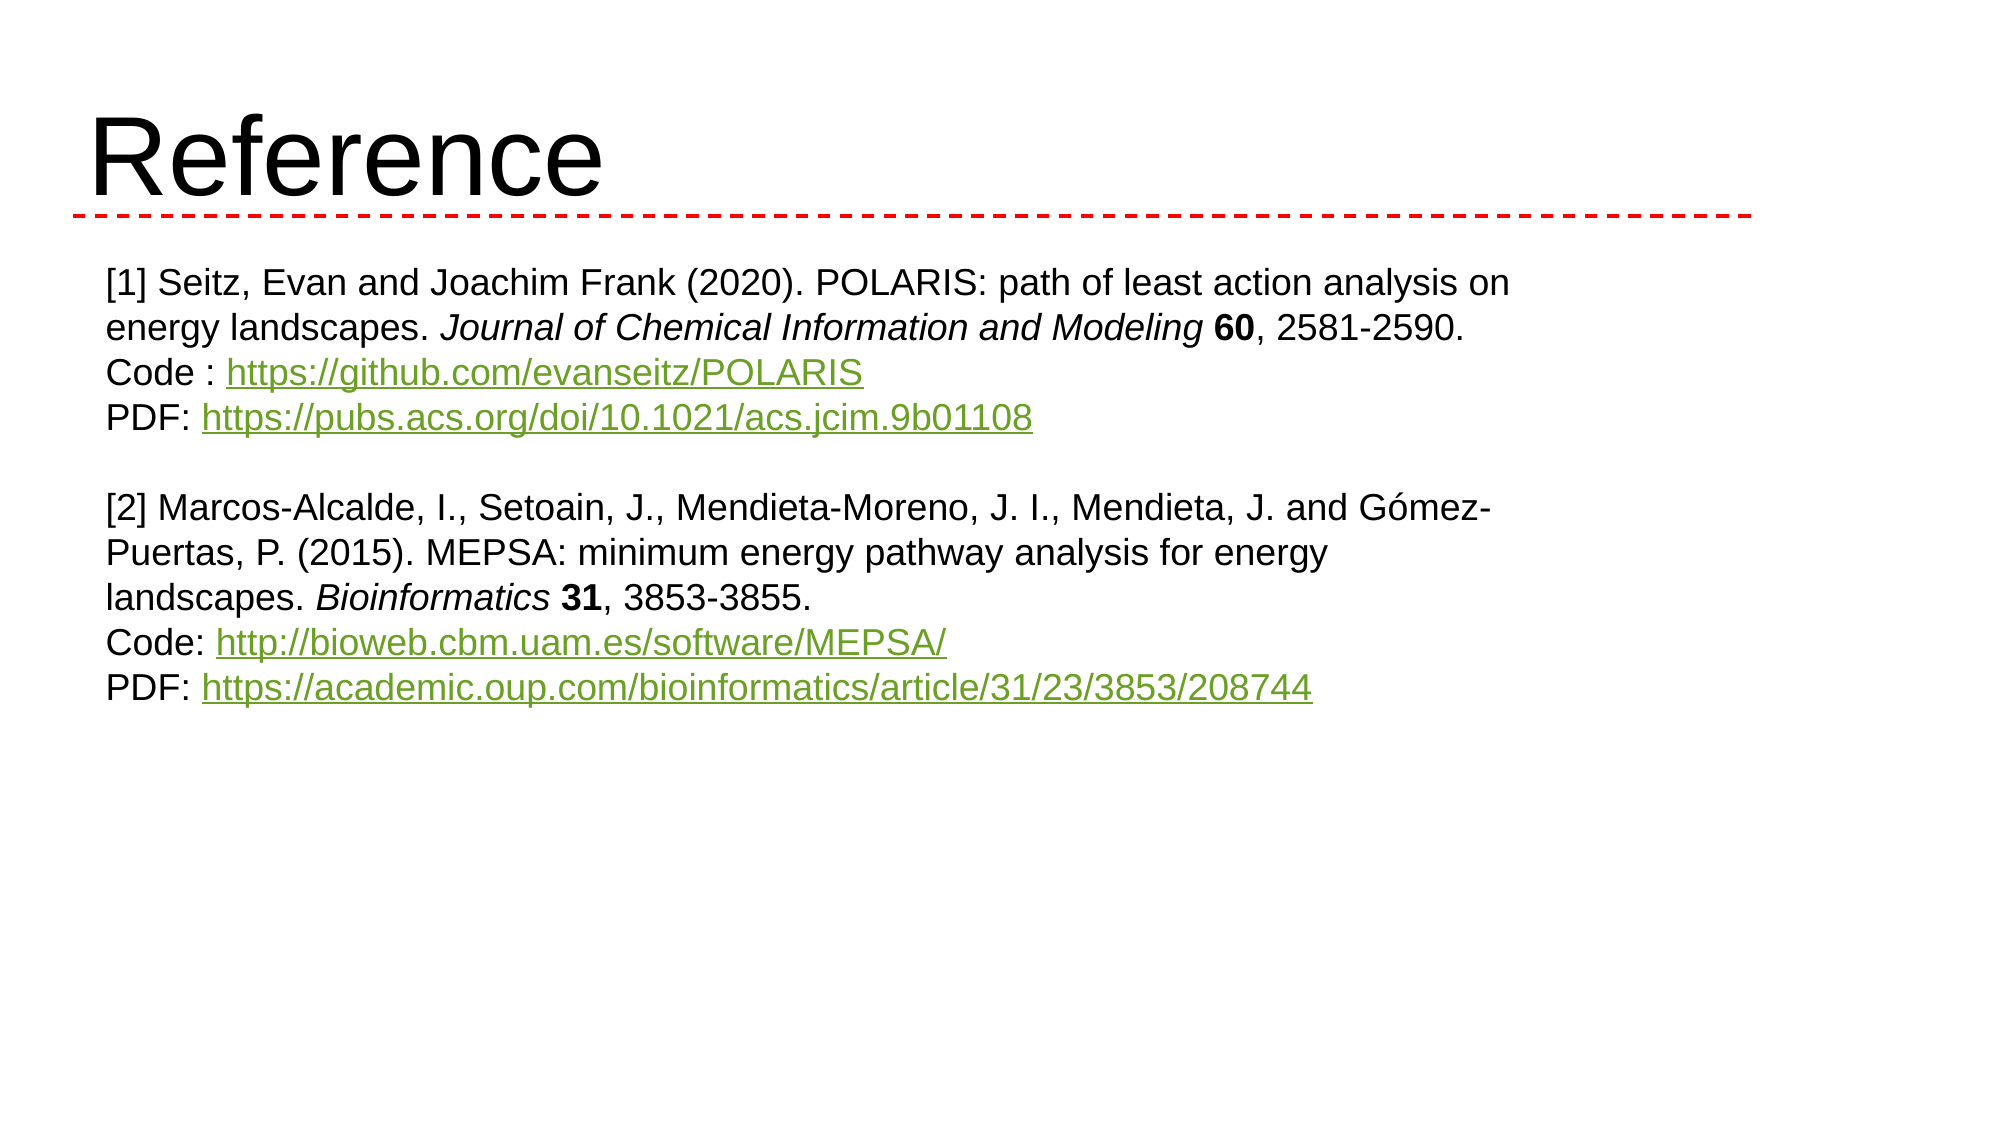

Reference
[1] Seitz, Evan and Joachim Frank (2020). POLARIS: path of least action analysis on energy landscapes. Journal of Chemical Information and Modeling 60, 2581-2590.
Code : https://github.com/evanseitz/POLARIS
PDF: https://pubs.acs.org/doi/10.1021/acs.jcim.9b01108

[2] Marcos-Alcalde, I., Setoain, J., Mendieta-Moreno, J. I., Mendieta, J. and Gómez-Puertas, P. (2015). MEPSA: minimum energy pathway analysis for energy landscapes. Bioinformatics 31, 3853-3855.
Code: http://bioweb.cbm.uam.es/software/MEPSA/
PDF: https://academic.oup.com/bioinformatics/article/31/23/3853/208744